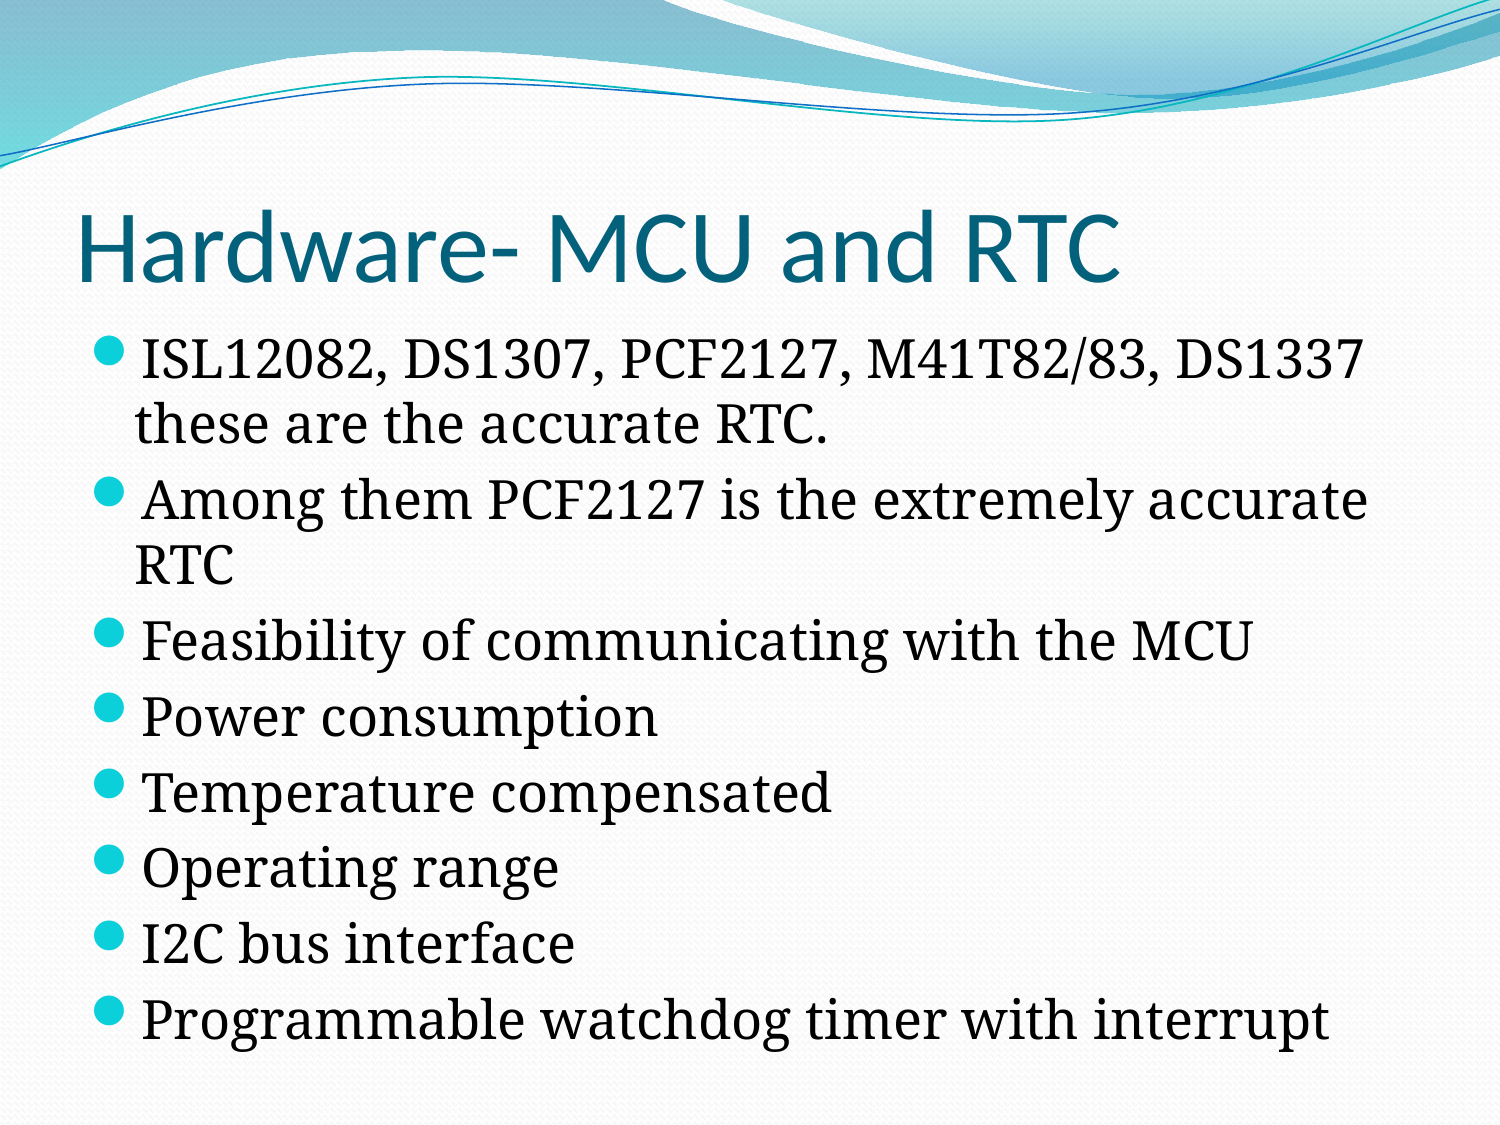

# Hardware- MCU and RTC
ISL12082, DS1307, PCF2127, M41T82/83, DS1337 these are the accurate RTC.
Among them PCF2127 is the extremely accurate RTC
Feasibility of communicating with the MCU
Power consumption
Temperature compensated
Operating range
I2C bus interface
Programmable watchdog timer with interrupt